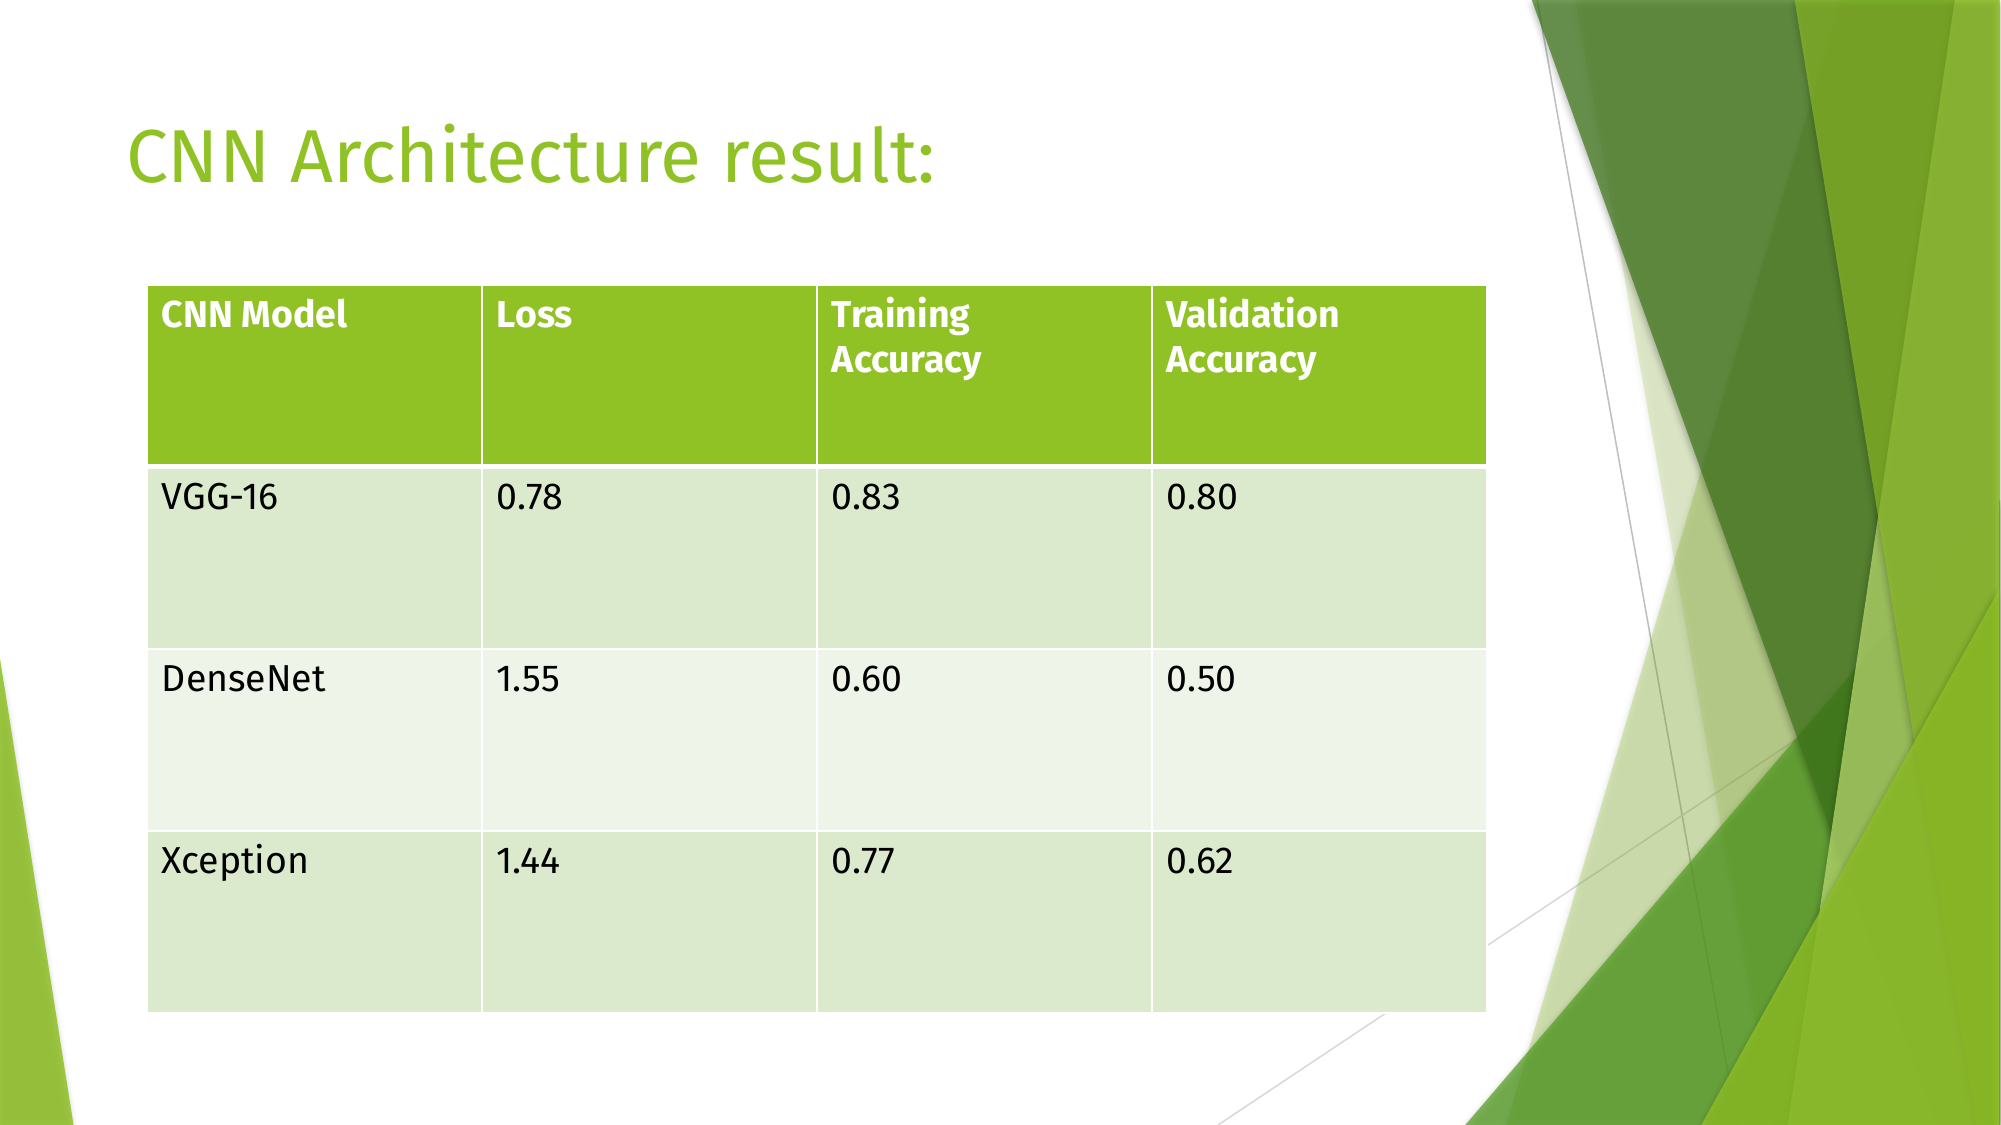

# CNN Architecture result:
| CNN Model | Loss | Training  Accuracy | Validation Accuracy |
| --- | --- | --- | --- |
| VGG-16 | 0.78 | 0.83 | 0.80 |
| DenseNet | 1.55 | 0.60 | 0.50 |
| Xception | 1.44 | 0.77 | 0.62 |